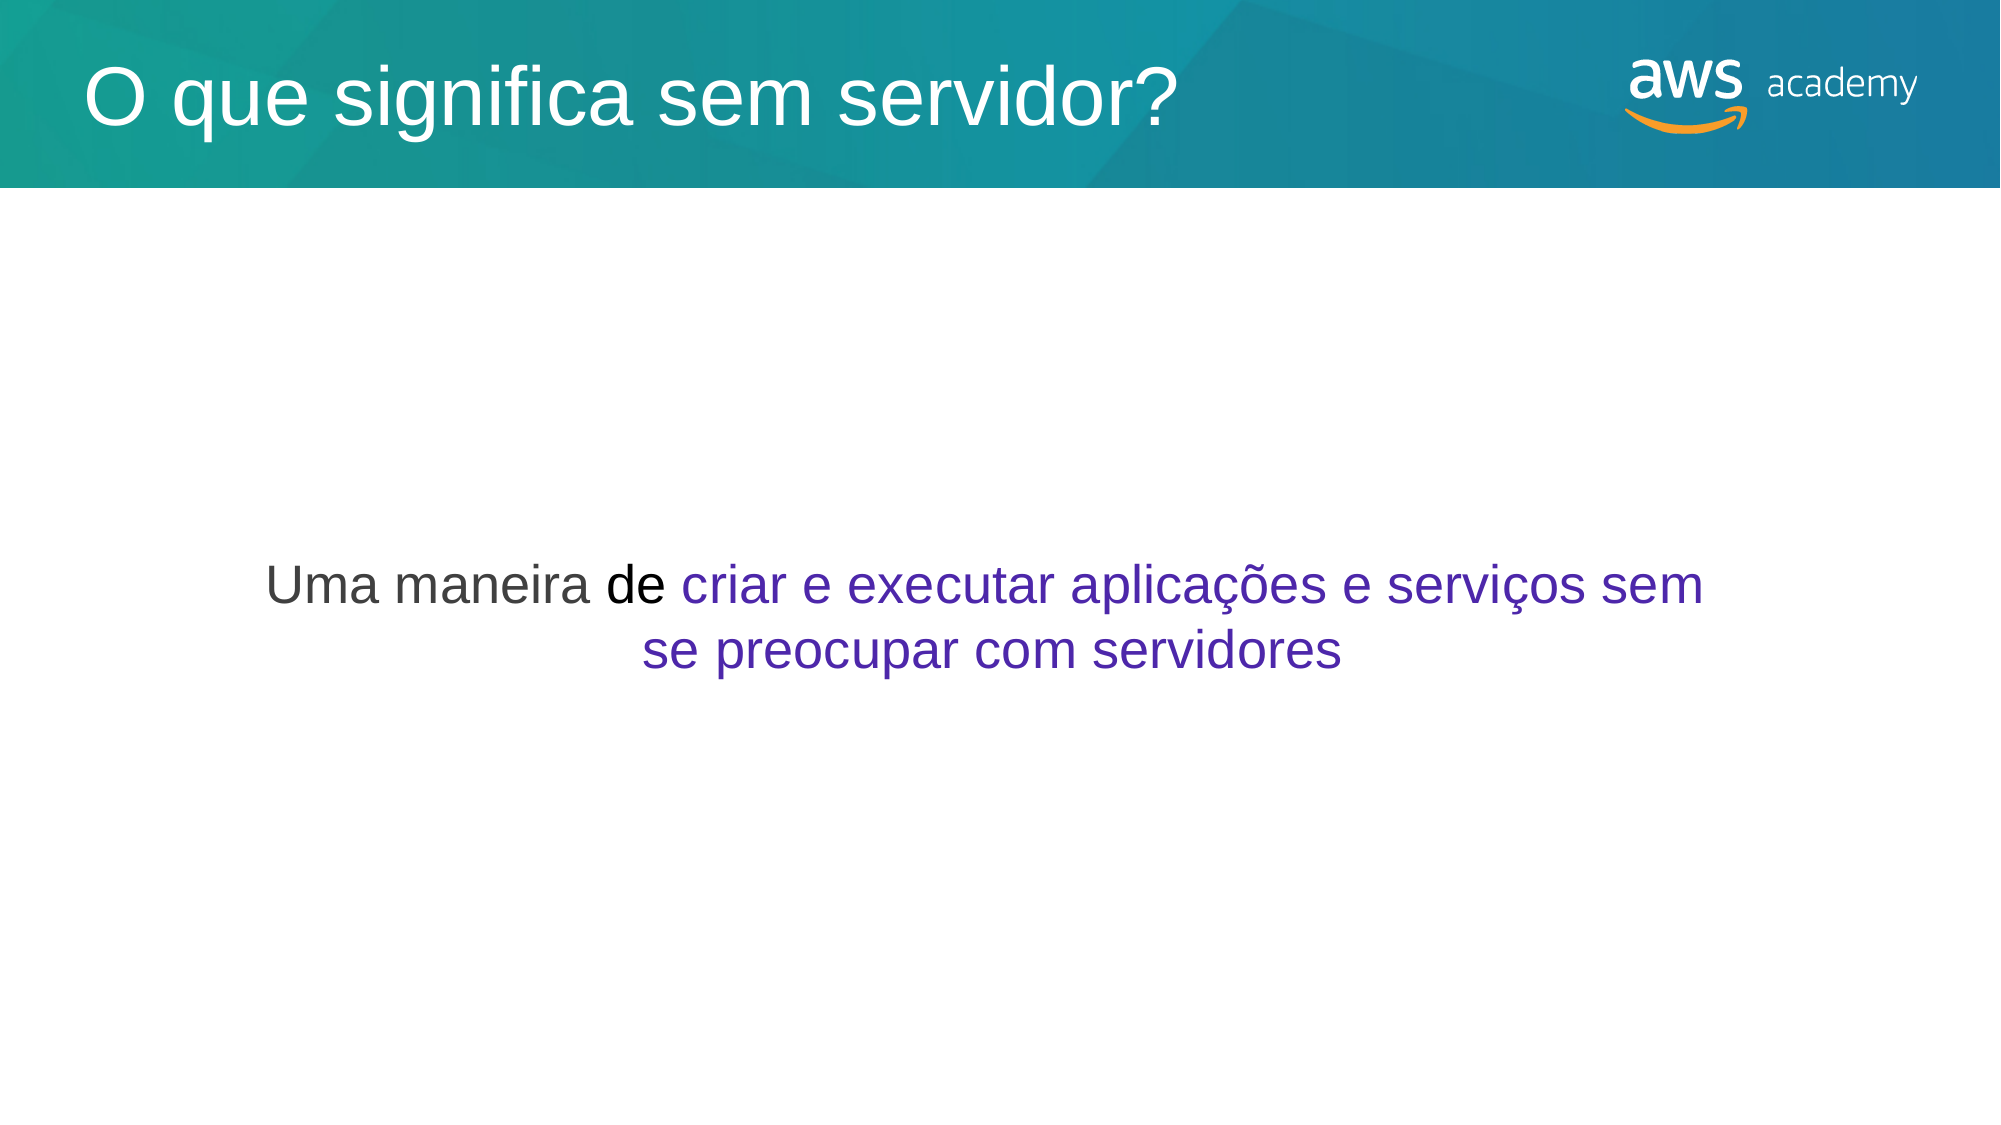

# O que significa sem servidor?
Uma maneira de criar e executar aplicações e serviços sem
se preocupar com servidores